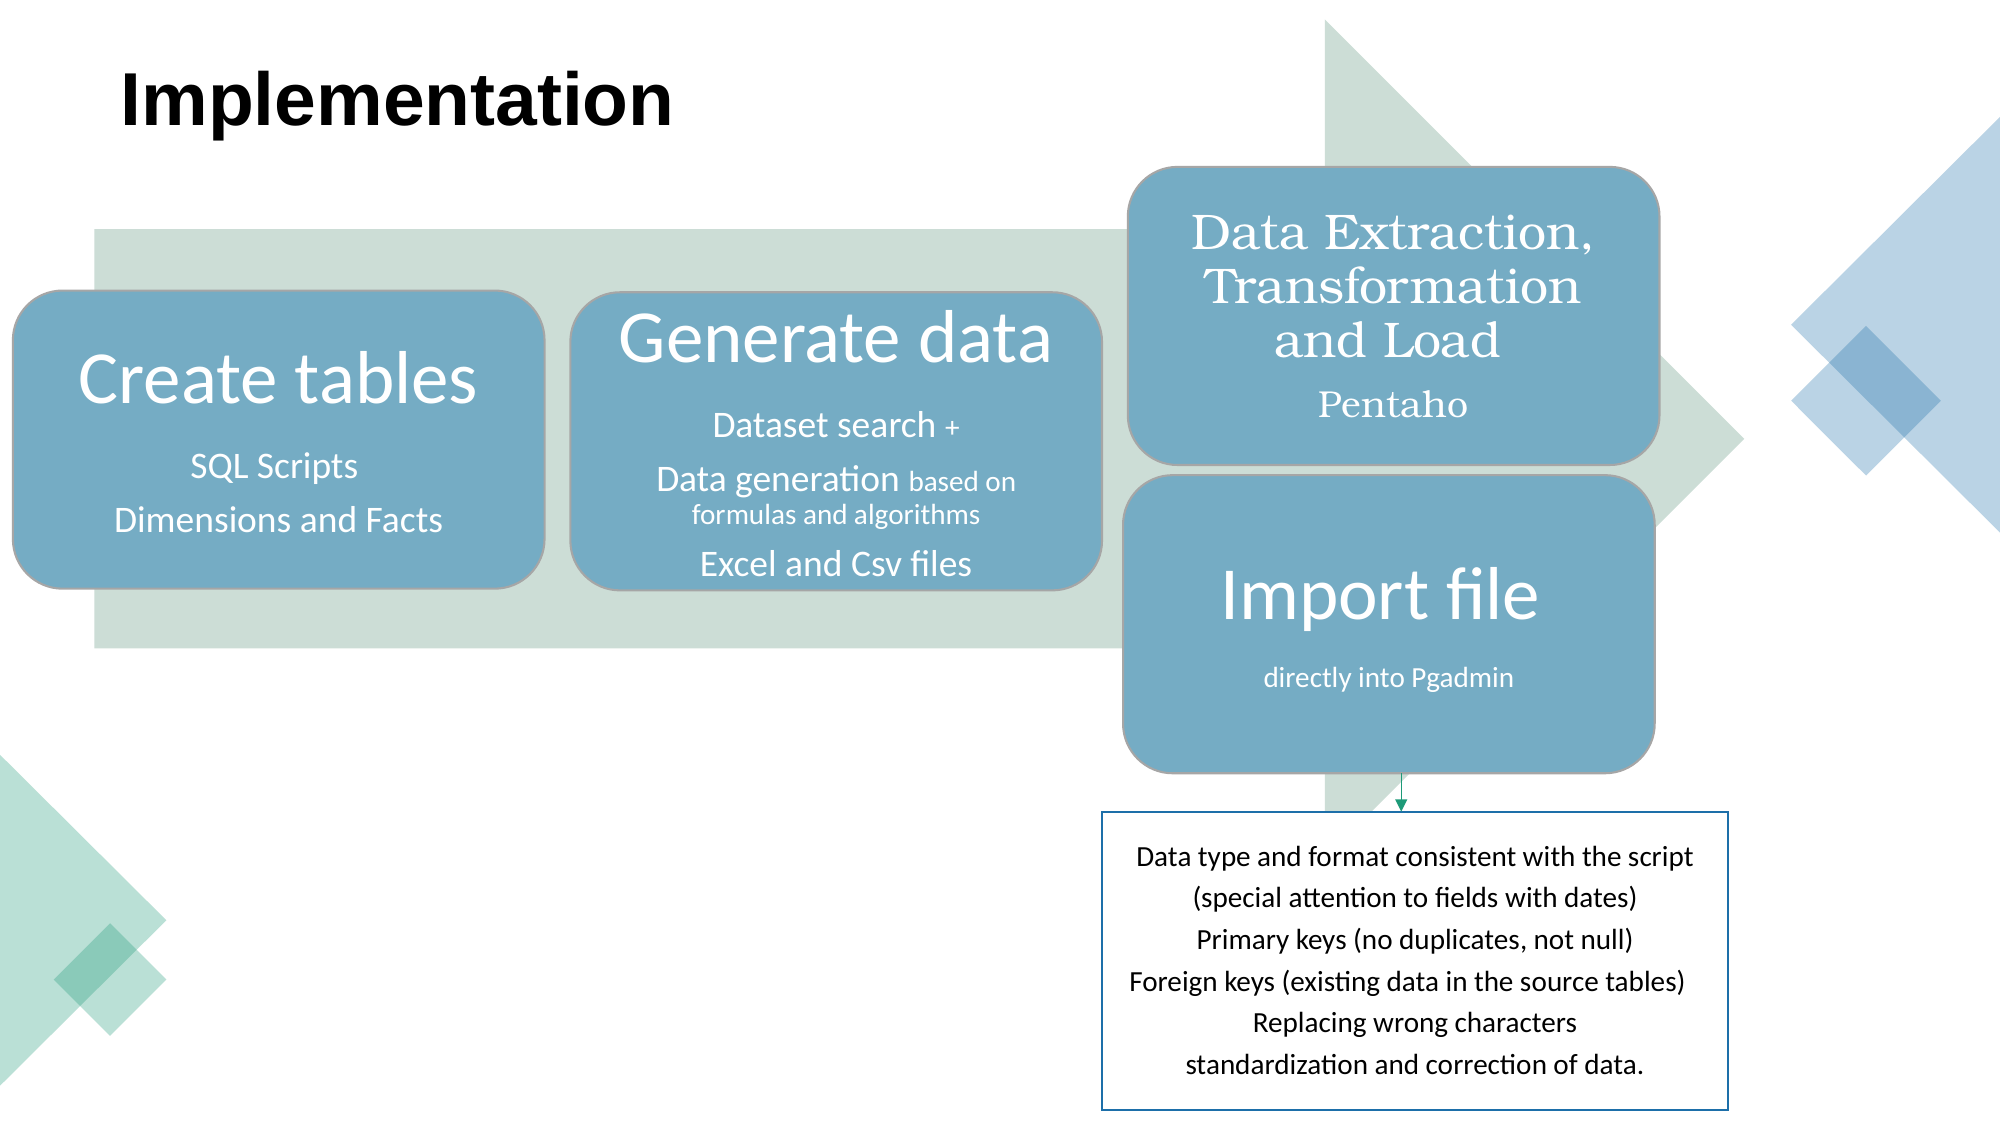

Data Extraction, Transformation and Load
Pentaho
Create tables
SQL Scripts
Dimensions and Facts
Generate data
Dataset search +
Data generation based on formulas and algorithms
Excel and Csv files
# Implementation

Import file
directly into Pgadmin
Data type and format consistent with the script
(special attention to fields with dates)
Primary keys (no duplicates, not null)
Foreign keys (existing data in the source tables)P
Replacing wrong characters
standardization and correction of data.